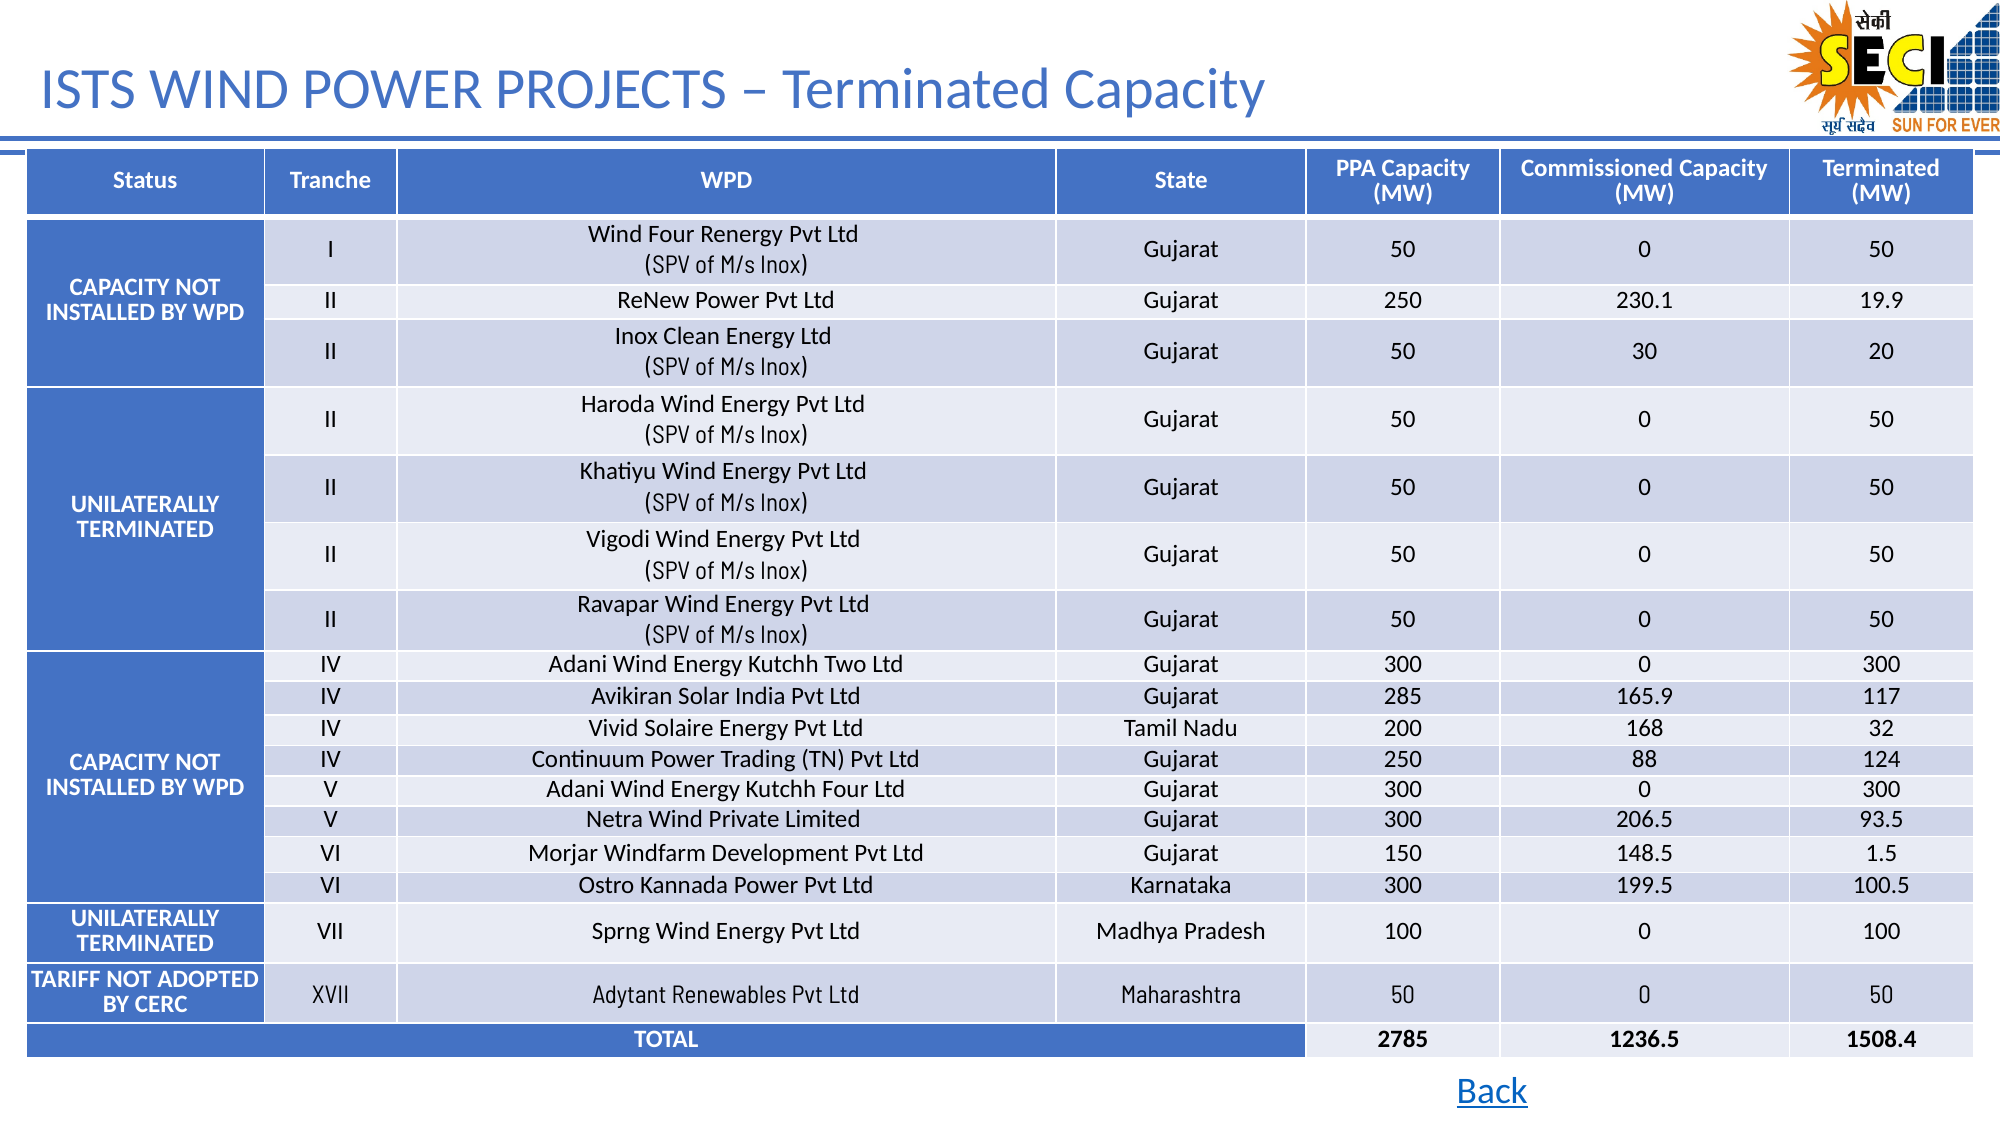

ISTS WIND POWER PROJECTS – Terminated Capacity

| Status | Tranche | WPD | State | PPA Capacity (MW) | Commissioned Capacity (MW) | Terminated (MW) |
| --- | --- | --- | --- | --- | --- | --- |
| CAPACITY NOT INSTALLED BY WPD | I | Wind Four Renergy Pvt Ltd (SPV of M/s Inox) | Gujarat | 50 | 0 | 50 |
|  | II | ReNew Power Pvt Ltd | Gujarat | 250 | 230.1 | 19.9 |
|  | II | Inox Clean Energy Ltd (SPV of M/s Inox) | Gujarat | 50 | 30 | 20 |
| UNILATERALLY TERMINATED | II | Haroda Wind Energy Pvt Ltd (SPV of M/s Inox) | Gujarat | 50 | 0 | 50 |
|  | II | Khatiyu Wind Energy Pvt Ltd (SPV of M/s Inox) | Gujarat | 50 | 0 | 50 |
|  | II | Vigodi Wind Energy Pvt Ltd (SPV of M/s Inox) | Gujarat | 50 | 0 | 50 |
|  | II | Ravapar Wind Energy Pvt Ltd (SPV of M/s Inox) | Gujarat | 50 | 0 | 50 |
| CAPACITY NOT INSTALLED BY WPD | IV | Adani Wind Energy Kutchh Two Ltd | Gujarat | 300 | 0 | 300 |
|  | IV | Avikiran Solar India Pvt Ltd | Gujarat | 285 | 165.9 | 117 |
|  | IV | Vivid Solaire Energy Pvt Ltd | Tamil Nadu | 200 | 168 | 32 |
|  | IV | Continuum Power Trading (TN) Pvt Ltd | Gujarat | 250 | 88 | 124 |
|  | V | Adani Wind Energy Kutchh Four Ltd | Gujarat | 300 | 0 | 300 |
|  | V | Netra Wind Private Limited | Gujarat | 300 | 206.5 | 93.5 |
|  | VI | Morjar Windfarm Development Pvt Ltd | Gujarat | 150 | 148.5 | 1.5 |
|  | VI | Ostro Kannada Power Pvt Ltd | Karnataka | 300 | 199.5 | 100.5 |
| UNILATERALLY TERMINATED | VII | Sprng Wind Energy Pvt Ltd | Madhya Pradesh | 100 | 0 | 100 |
| TARIFF NOT ADOPTED BY CERC | XVII | Adytant Renewables Pvt Ltd | Maharashtra | 50 | 0 | 50 |
| TOTAL |  |  |  | 2785 | 1236.5 | 1508.4 |
Back